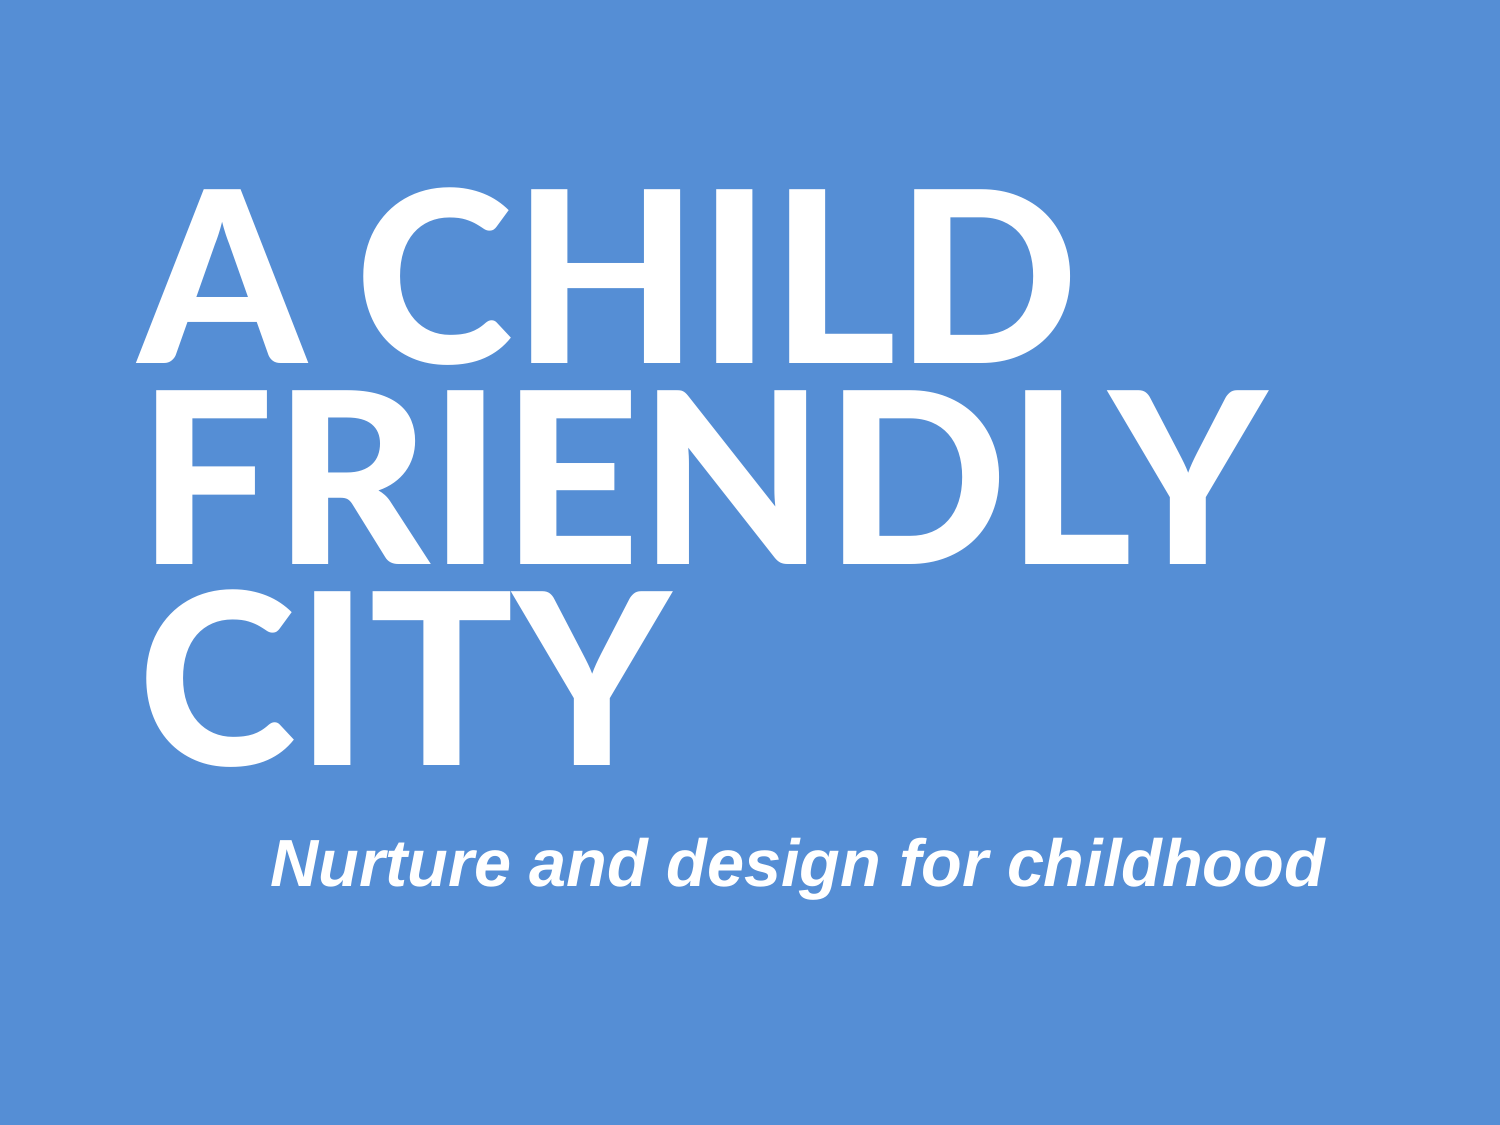

A CHILD
FRIENDLY
CITY
Nurture and design for childhood